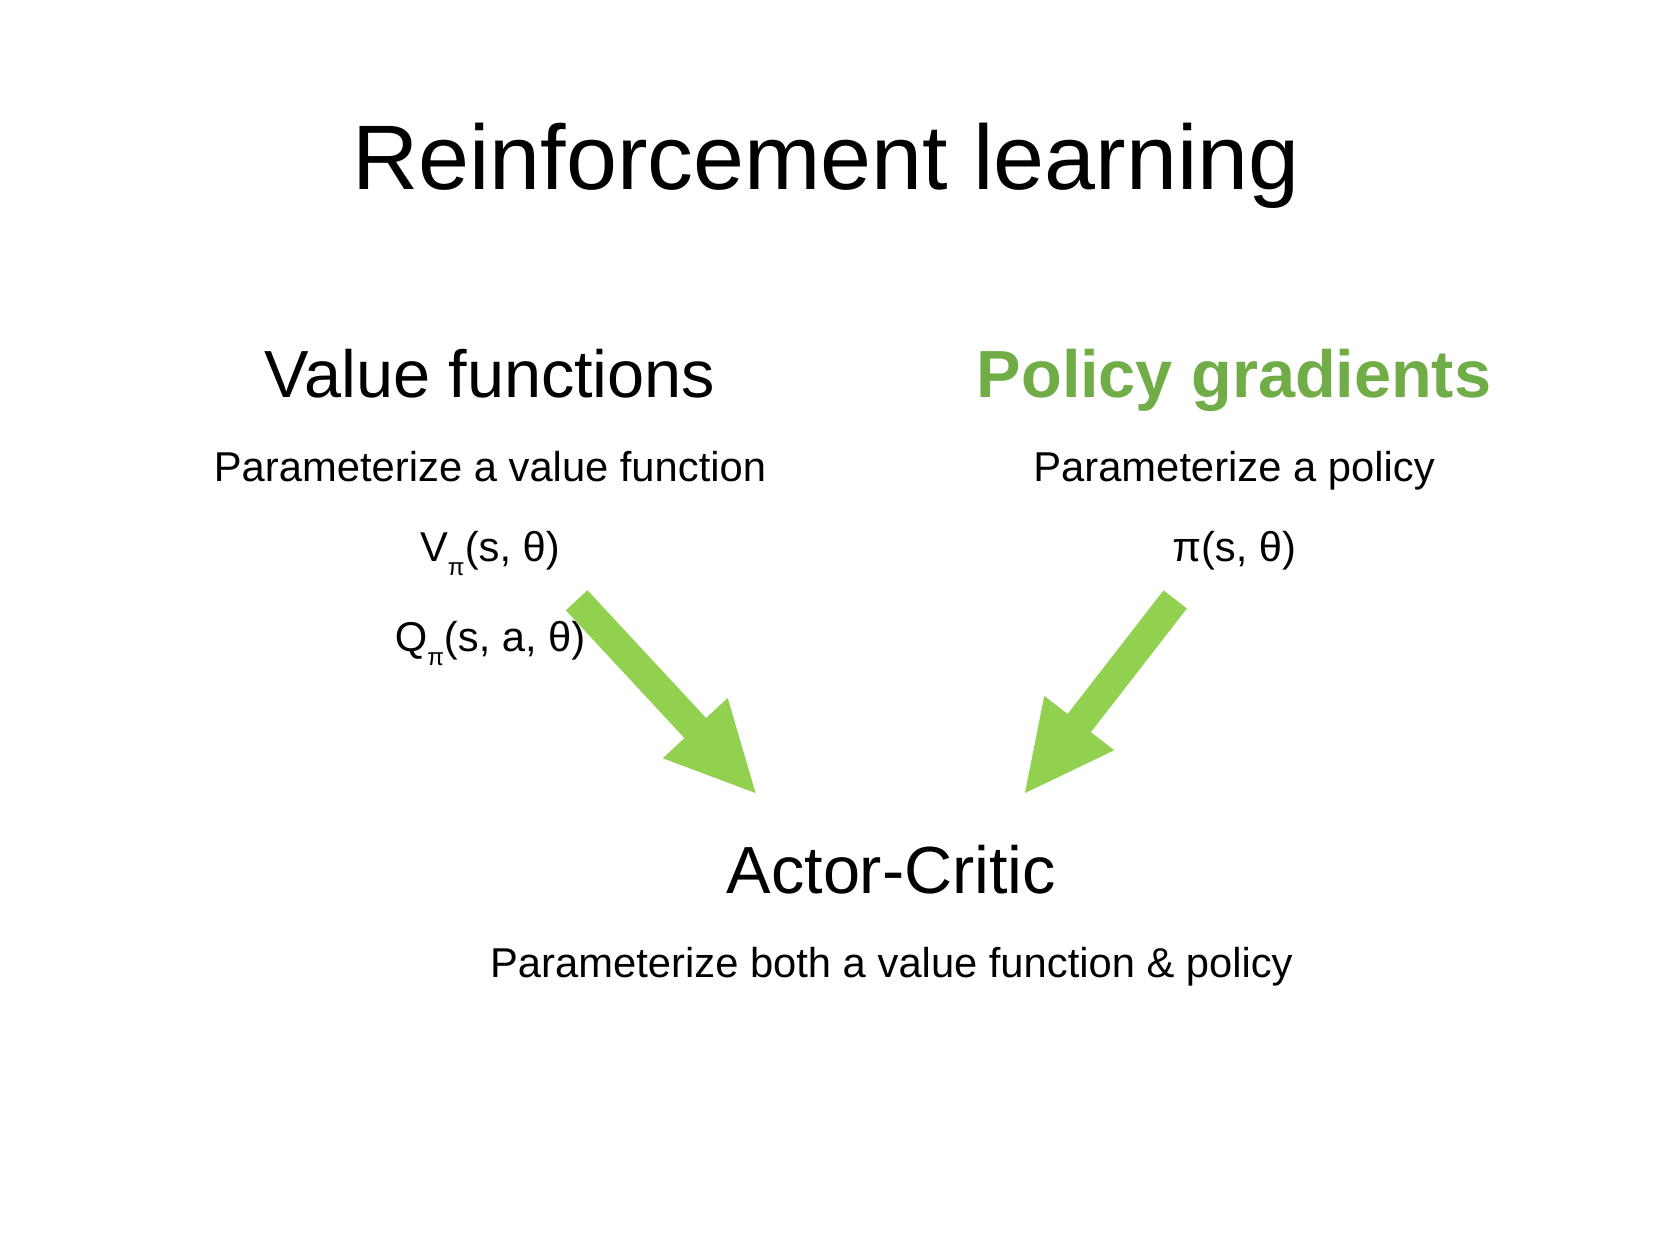

Reinforcement learning
Value functions
Parameterize a value function
Vπ(s, θ)
Qπ(s, a, θ)
Policy gradients
Parameterize a policy
π(s, θ)

Actor-Critic
Parameterize both a value function & policy